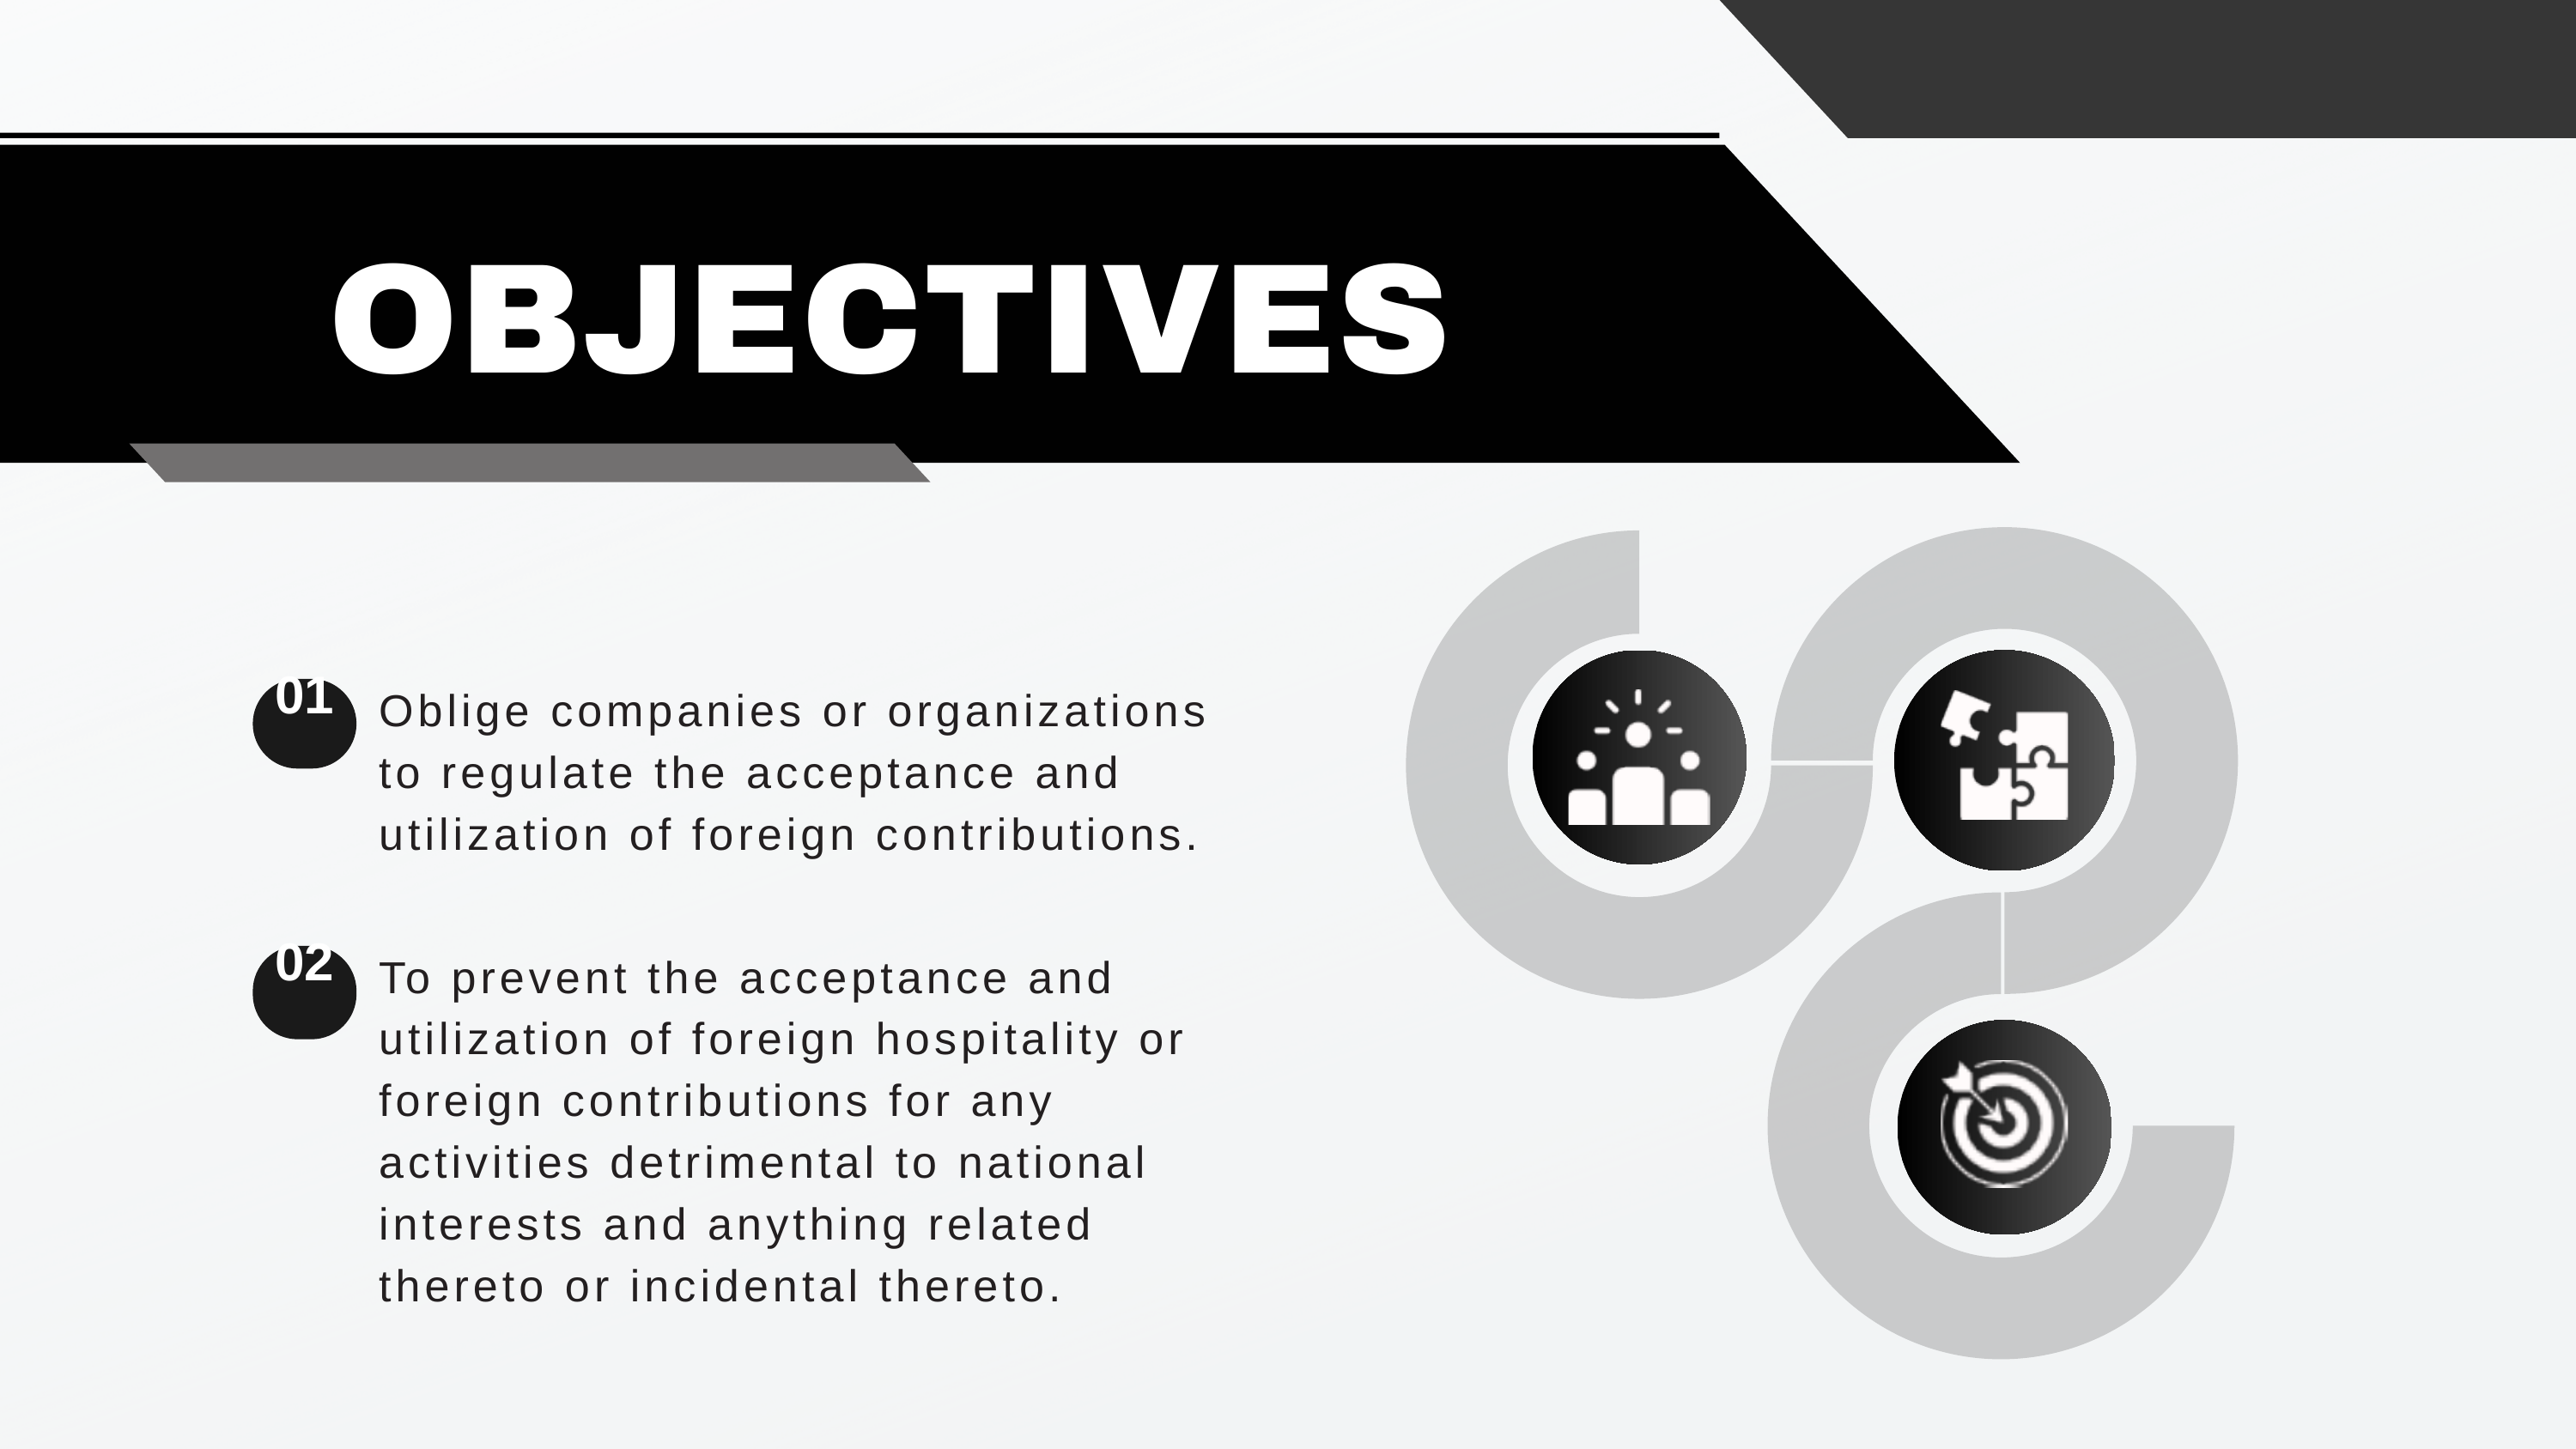

OBJECTIVES

Oblige companies or organizations to regulate the acceptance and utilization of foreign contributions.

01

To prevent the acceptance and utilization of foreign hospitality or foreign contributions for any activities detrimental to national interests and anything related thereto or incidental thereto.

02